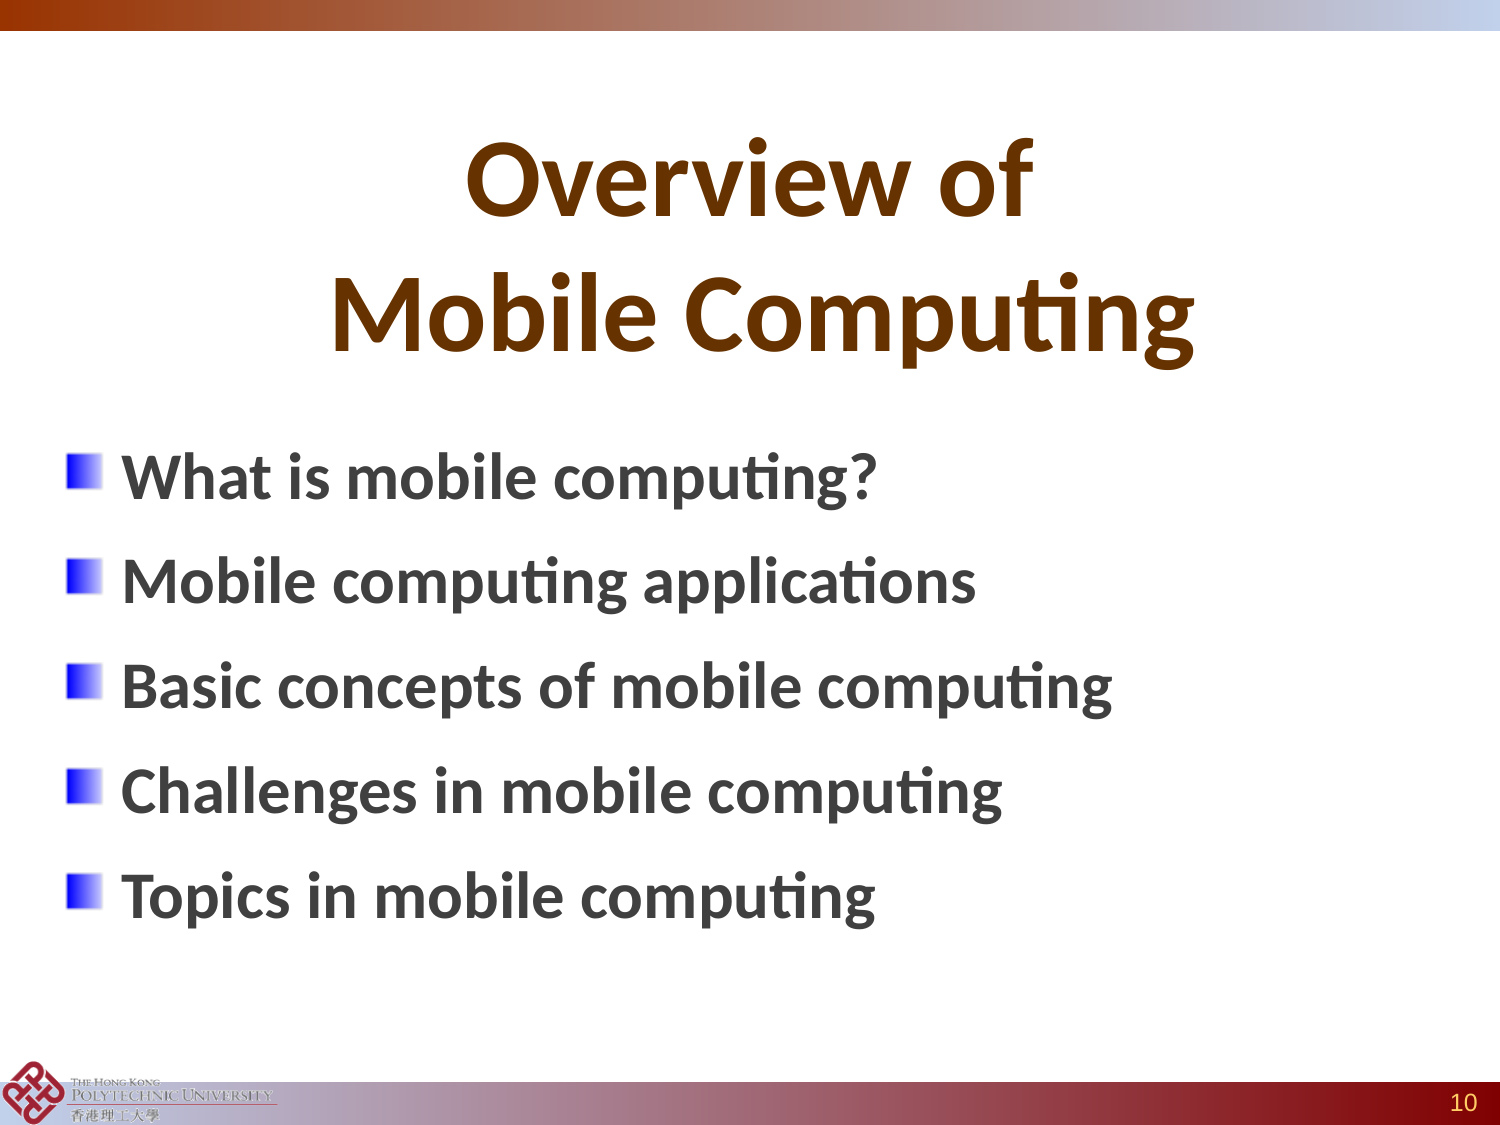

Overview of
 Mobile Computing
What is mobile computing?
Mobile computing applications
Basic concepts of mobile computing
Challenges in mobile computing
Topics in mobile computing